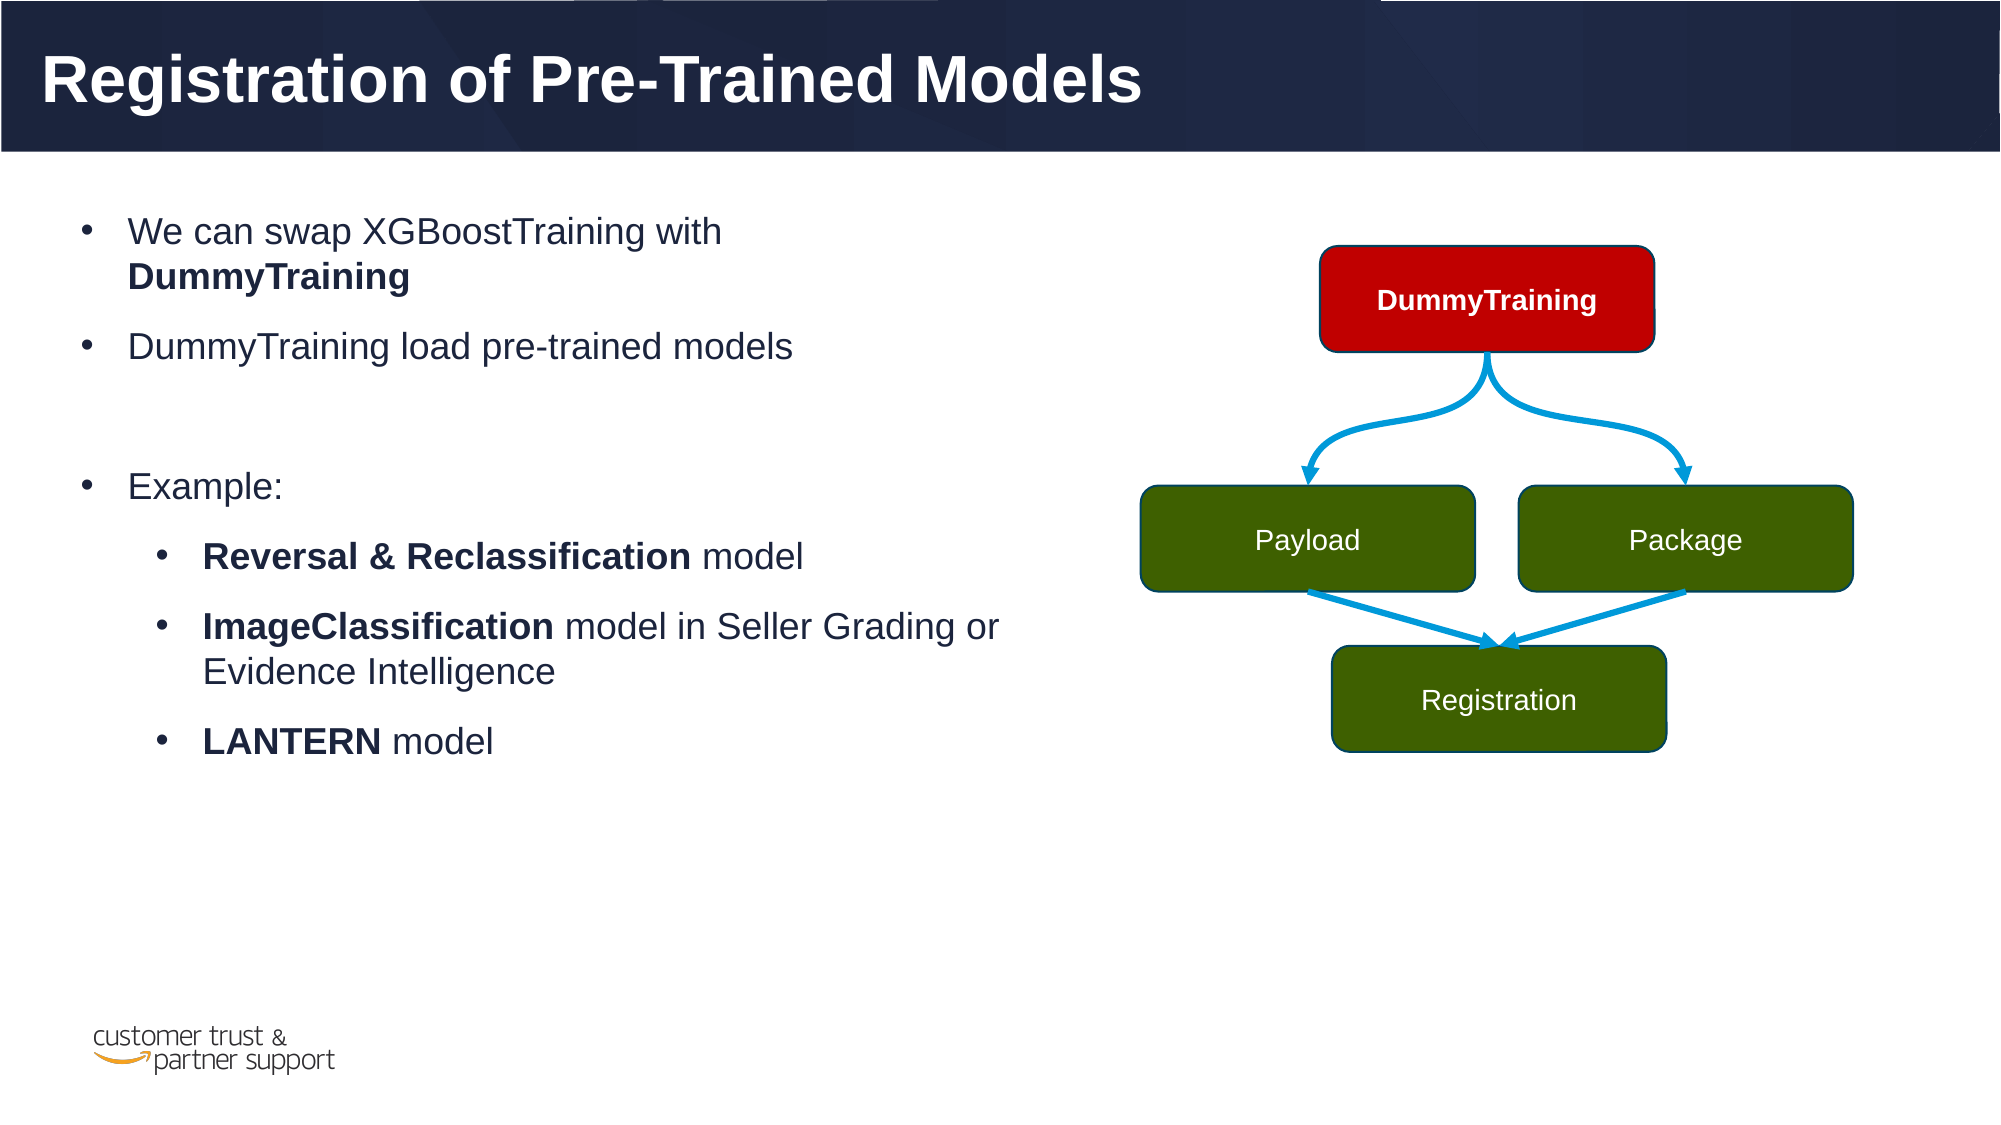

Registration of Pre-Trained Models

We can swap XGBoostTraining with DummyTraining
DummyTraining load pre-trained models

Example:
Reversal & Reclassification model
ImageClassification model in Seller Grading or Evidence Intelligence
LANTERN model
DummyTraining
Package
Payload
Registration